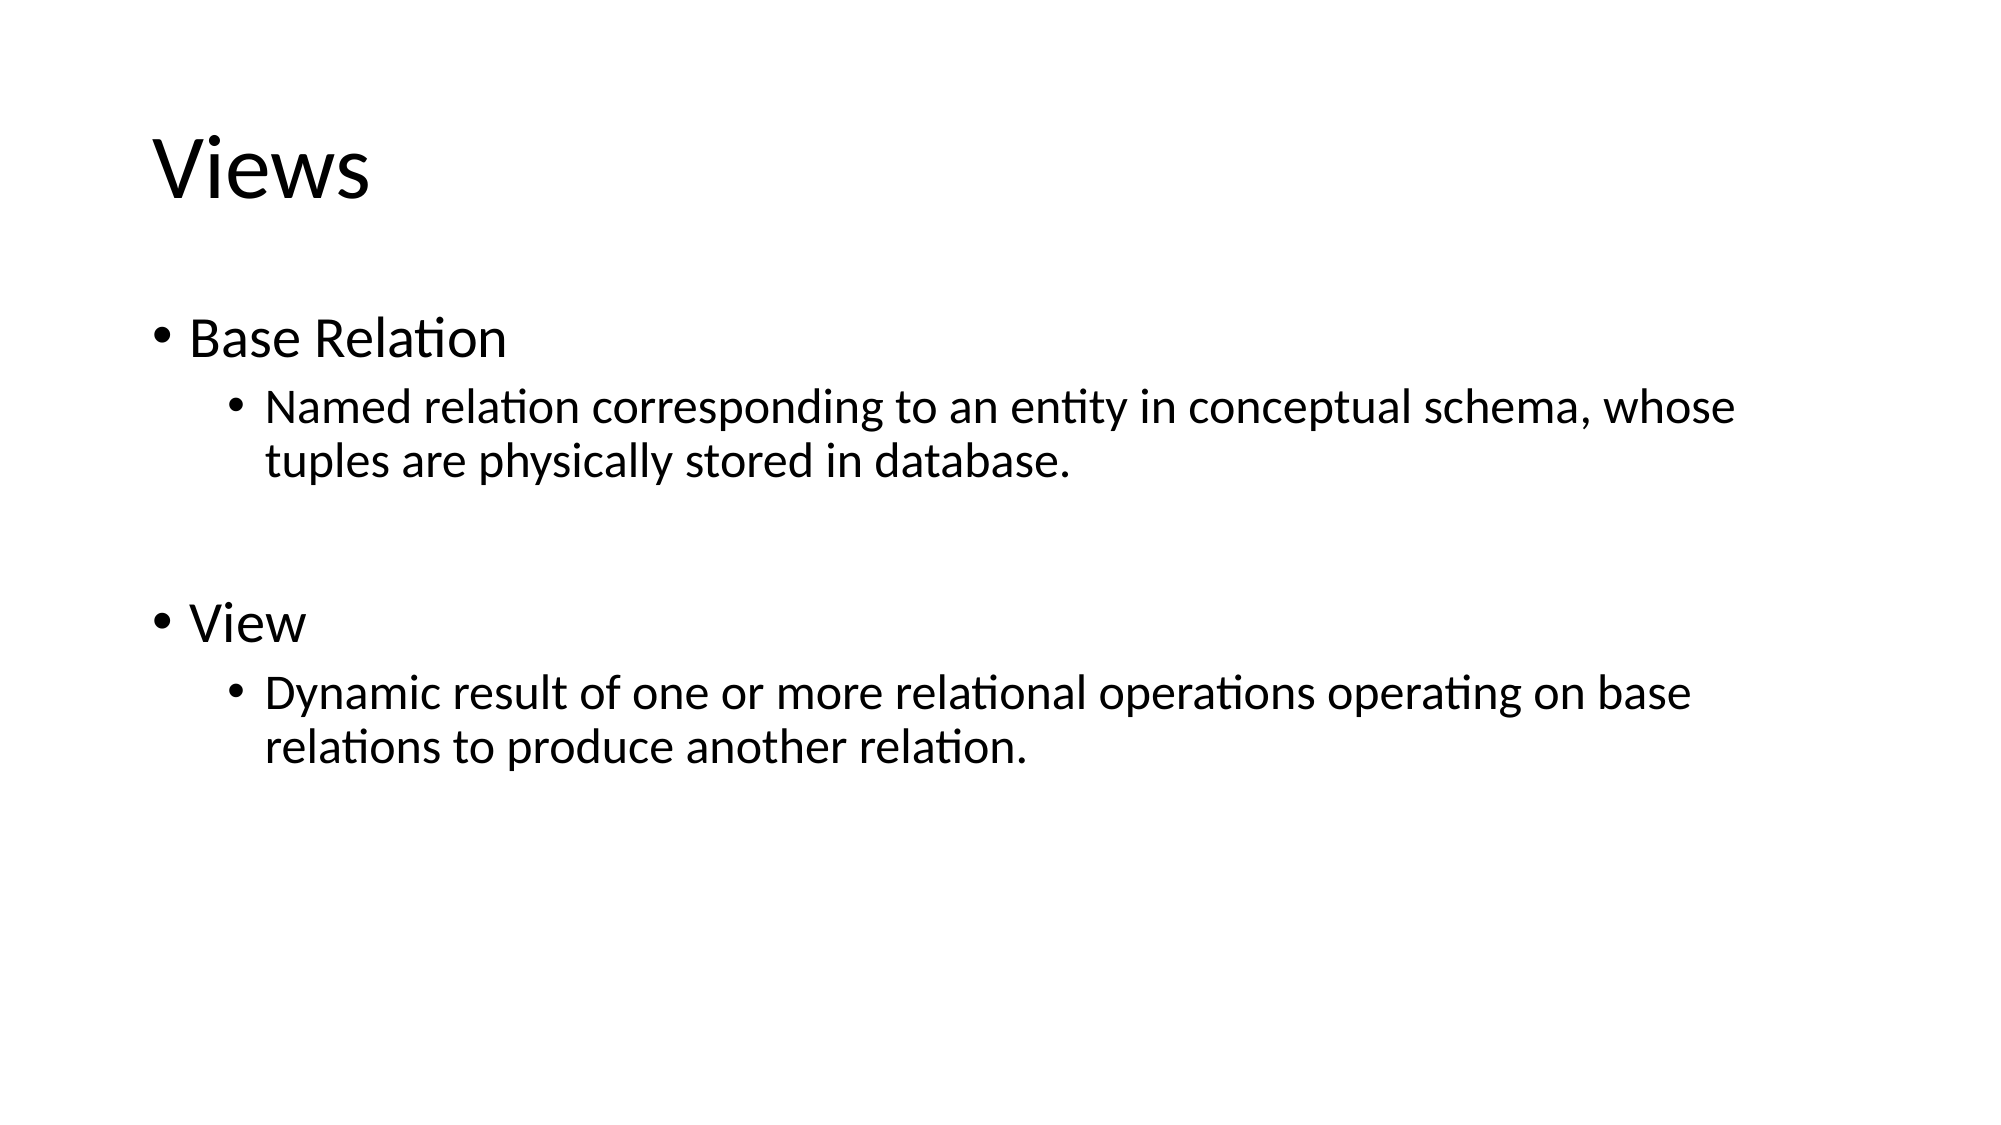

# Views
Base Relation
Named relation corresponding to an entity in conceptual schema, whose tuples are physically stored in database.

View
Dynamic result of one or more relational operations operating on base relations to produce another relation.